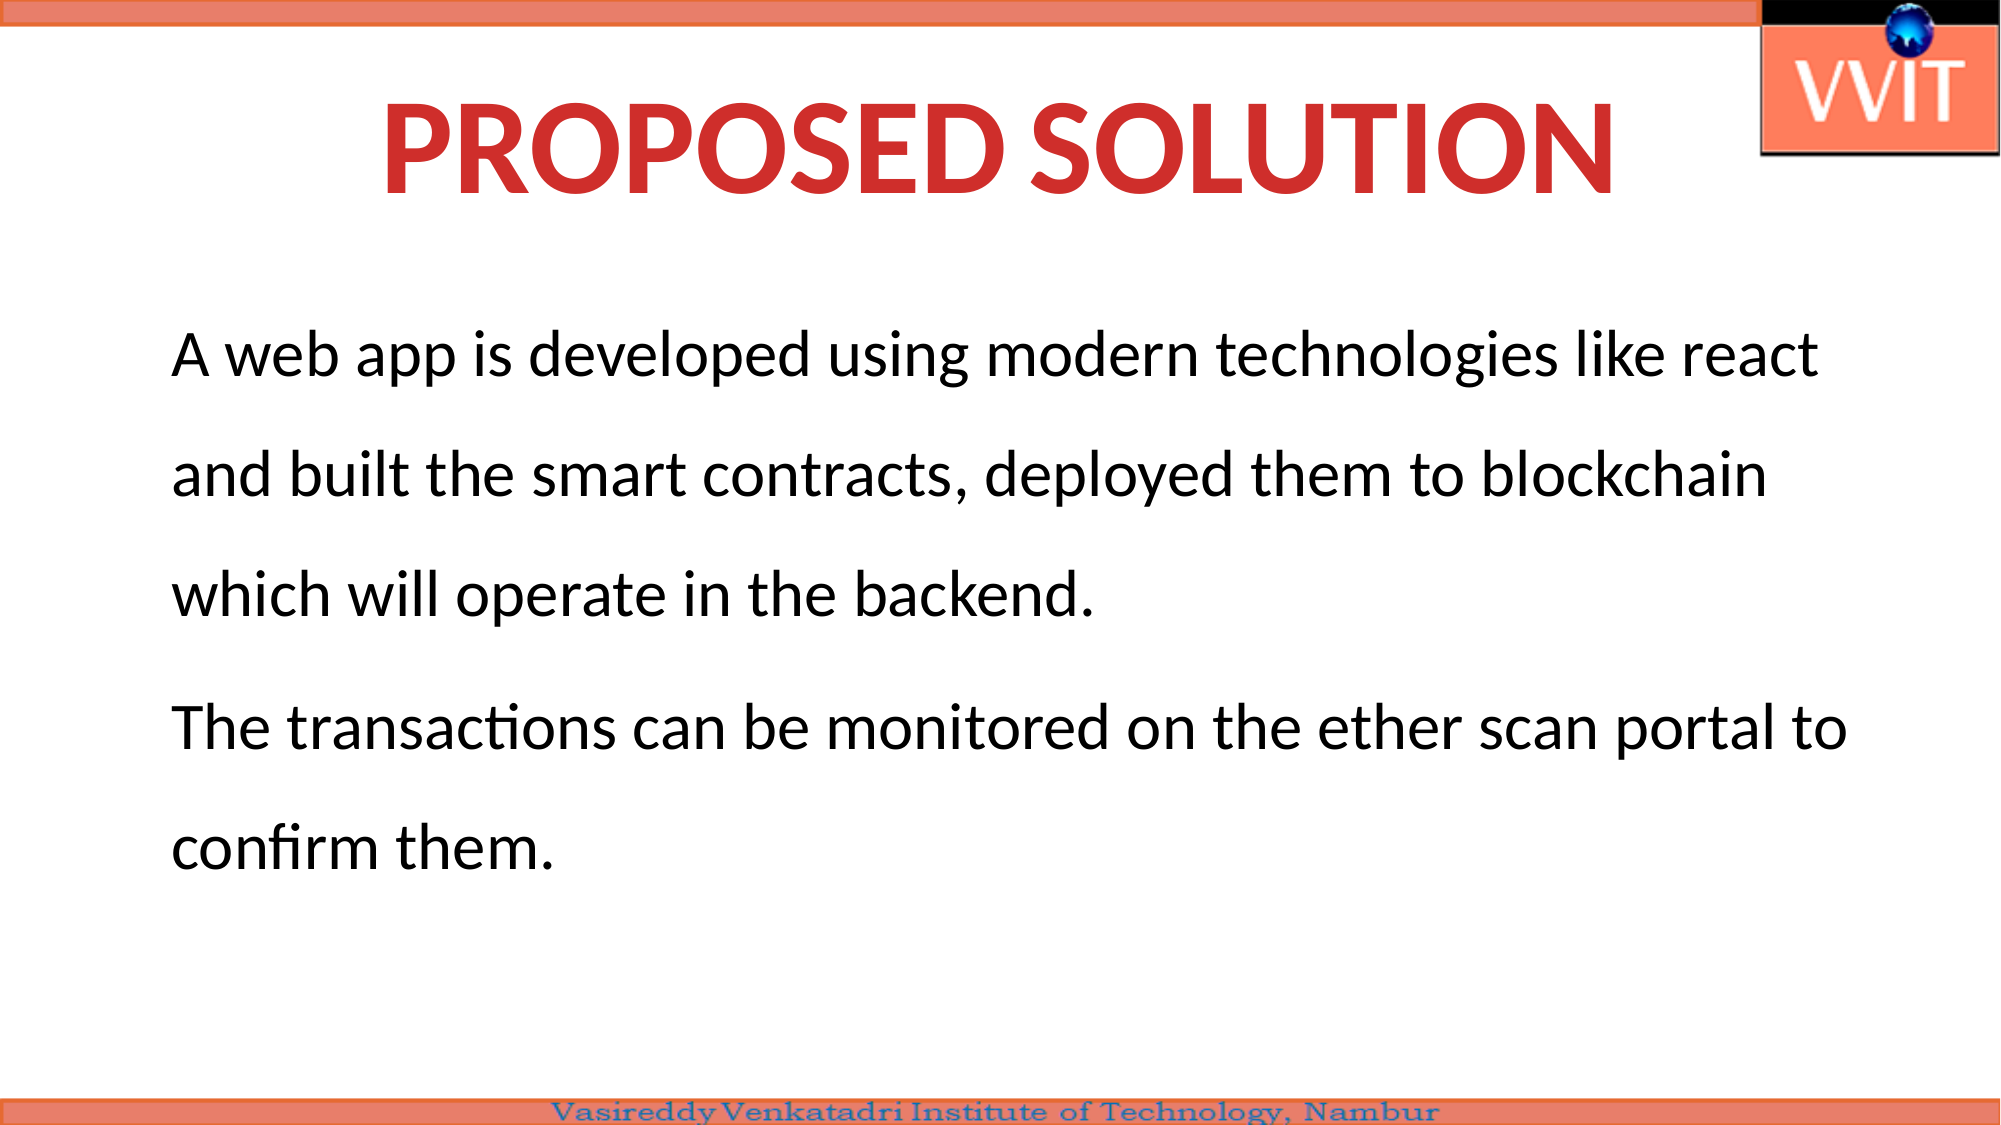

# PROPOSED SOLUTION
	A web app is developed using modern technologies like react and built the smart contracts, deployed them to blockchain which will operate in the backend.
	The transactions can be monitored on the ether scan portal to confirm them.